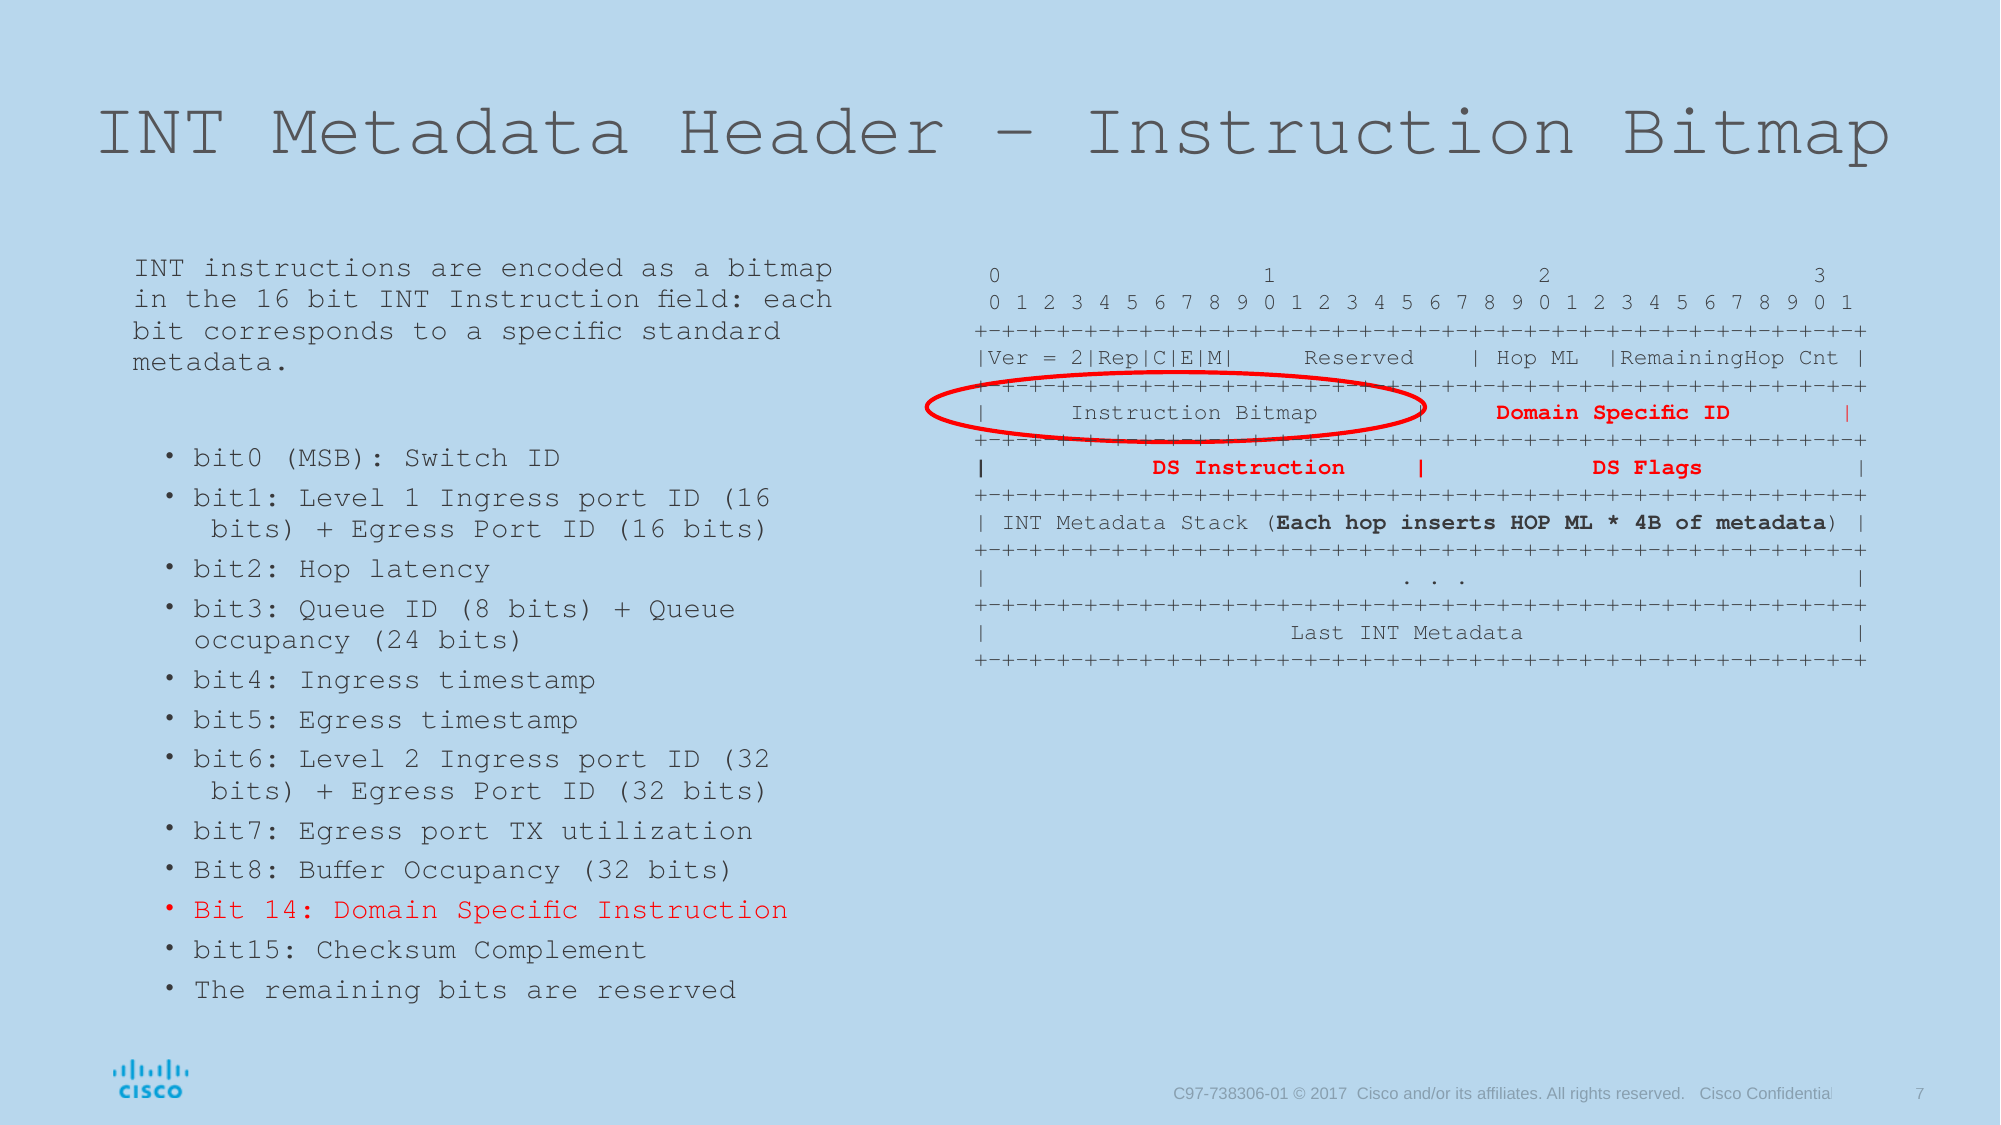

# INT Metadata Header – Instruction Bitmap

 0                   1                   2                   3
 0 1 2 3 4 5 6 7 8 9 0 1 2 3 4 5 6 7 8 9 0 1 2 3 4 5 6 7 8 9 0 1
+-+-+-+-+-+-+-+-+-+-+-+-+-+-+-+-+-+-+-+-+-+-+-+-+-+-+-+-+-+-+-+-+
|Ver = 2|Rep|C|E|M|     Reserved    | Hop ML  |RemainingHop Cnt |
​+-+-+-+-+-+-+-+-+-+-+-+-+-+-+-+-+-+-+-+-+-+-+-+-+-+-+-+-+-+-+-+-+
|      Instruction Bitmap       |     Domain Specific ID        |
+-+-+-+-+-+-+-+-+-+-+-+-+-+-+-+-+-+-+-+-+-+-+-+-+-+-+-+-+-+-+-+-+
|            DS Instruction     |            DS Flags           |
+-+-+-+-+-+-+-+-+-+-+-+-+-+-+-+-+-+-+-+-+-+-+-+-+-+-+-+-+-+-+-+-+
| INT Metadata Stack (Each hop inserts HOP ML * 4B of metadata) |
+-+-+-+-+-+-+-+-+-+-+-+-+-+-+-+-+-+-+-+-+-+-+-+-+-+-+-+-+-+-+-+-+
|                              . . .                            |
+-+-+-+-+-+-+-+-+-+-+-+-+-+-+-+-+-+-+-+-+-+-+-+-+-+-+-+-+-+-+-+-+
|                      Last INT Metadata                        |
+-+-+-+-+-+-+-+-+-+-+-+-+-+-+-+-+-+-+-+-+-+-+-+-+-+-+-+-+-+-+-+-+

INT instructions are encoded as a bitmap in the 16­ bit INT Instruction field: each bit corresponds to a specific standard metadata.

bit0 (MSB): Switch ID
bit1: Level 1 Ingress port ID (16     bits) + Egress Port ID (16 bits)
bit2: Hop latency
bit3: Queue ID (8 bits) + Queue occupancy (24 bits)
bit4: Ingress timestamp
bit5: Egress timestamp
bit6: Level 2 Ingress port ID (32     bits) + Egress Port ID (32 bits)
bit7: Egress port TX utilization
Bit8: Buffer Occupancy (32 bits)
Bit 14: Domain Specific Instruction
bit15: Checksum Complement
The remaining bits are reserved